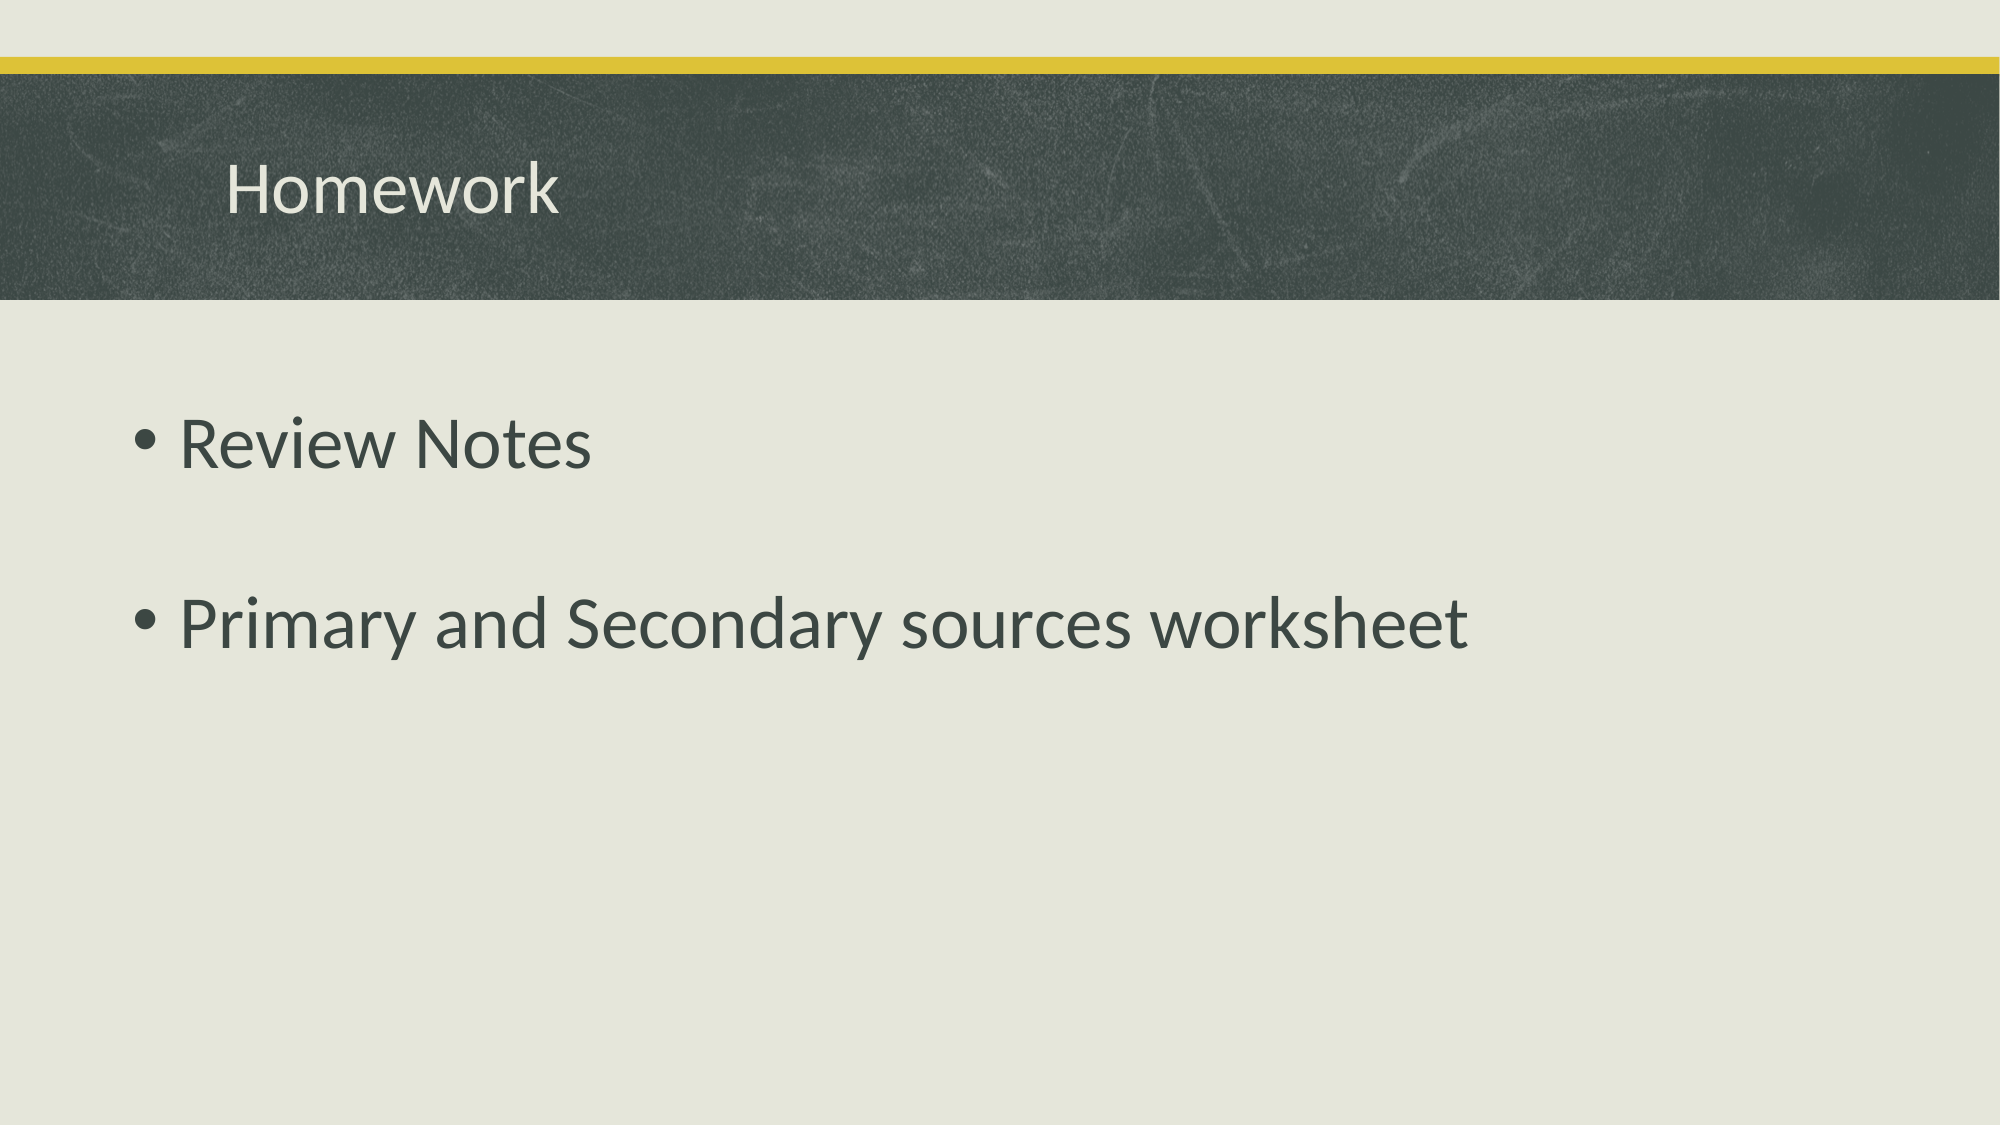

# Homework
Review Notes

Primary and Secondary sources worksheet